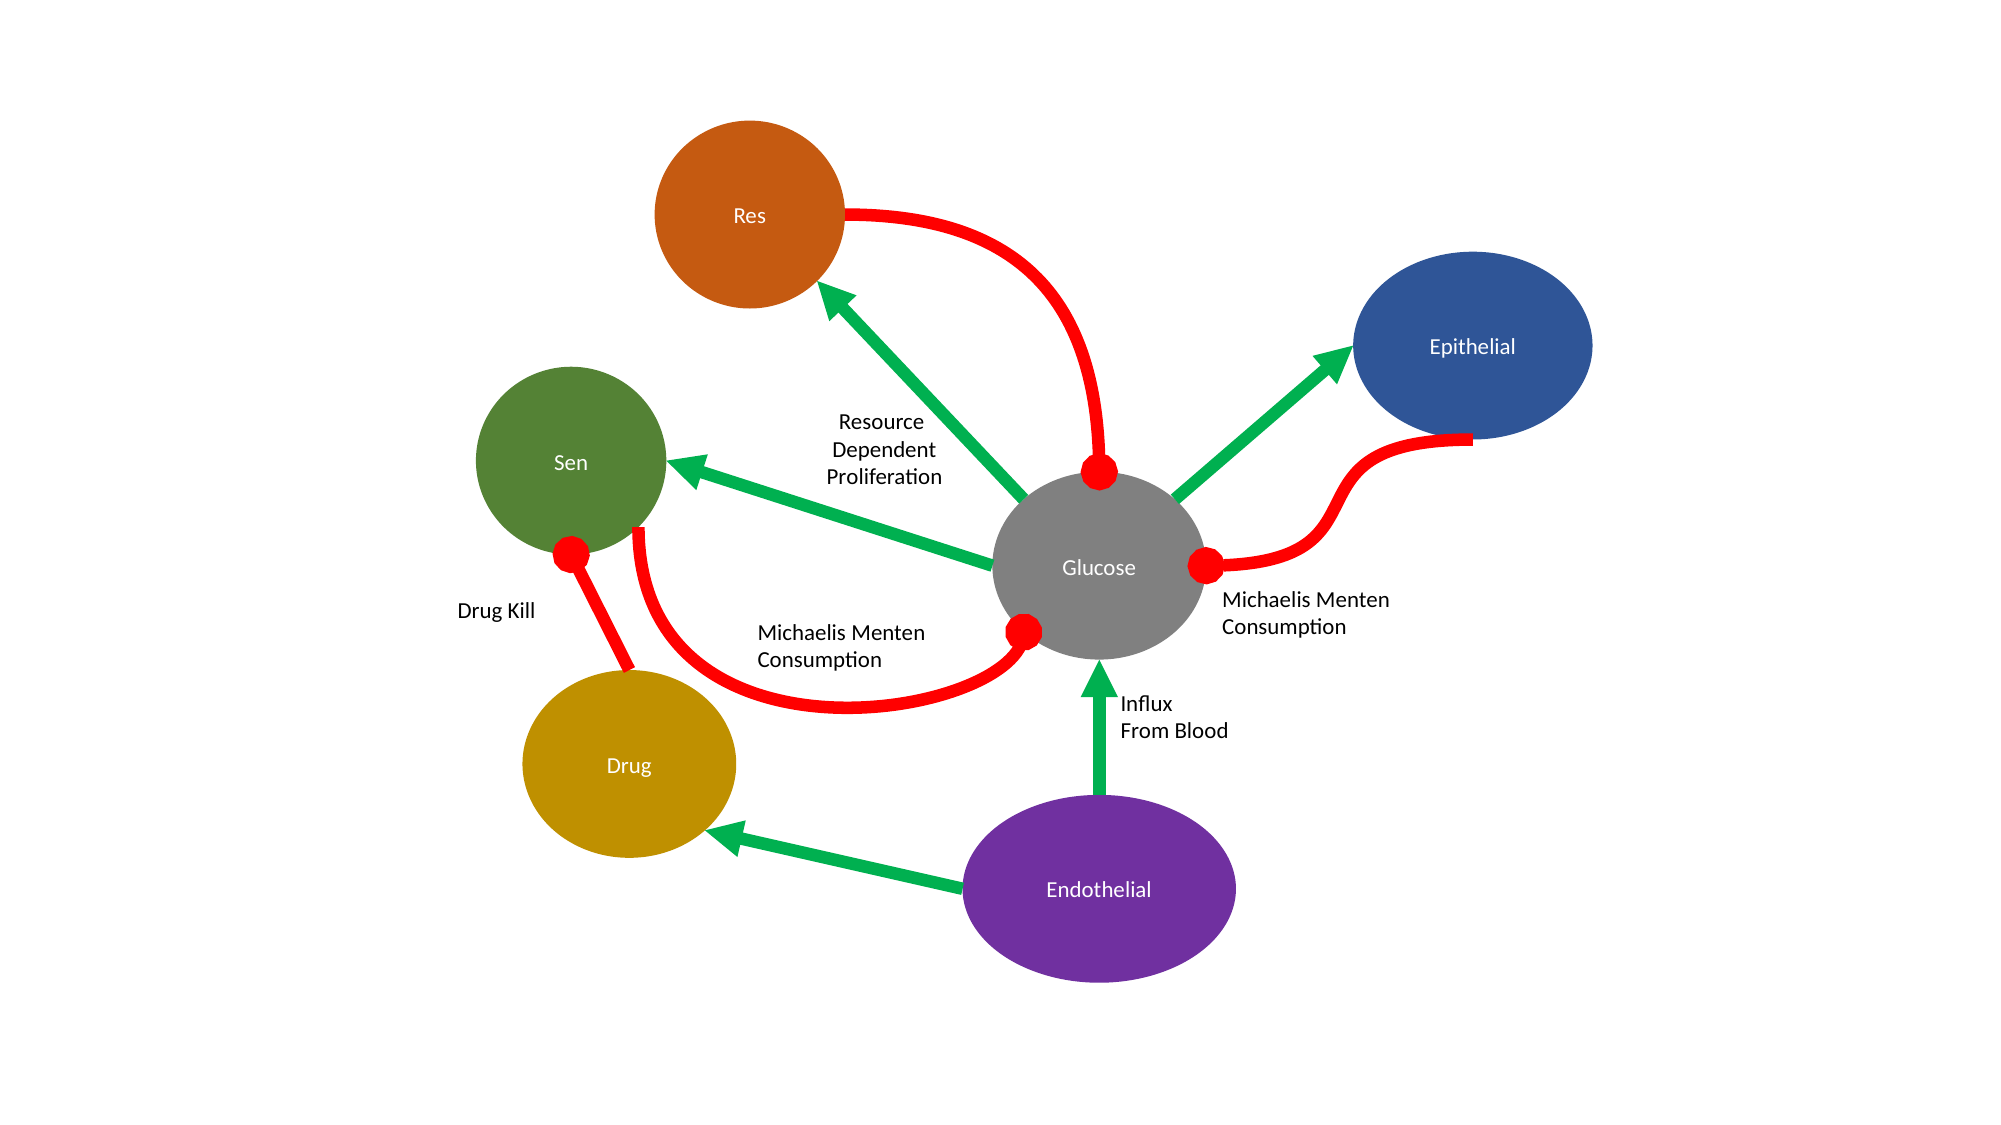

Res
Epithelial
Sen
Glucose
Endothelial
Resource  Dependent Proliferation
Michaelis Menten Consumption
Michaelis Menten Consumption
Influx
From Blood
Drug Kill
Drug